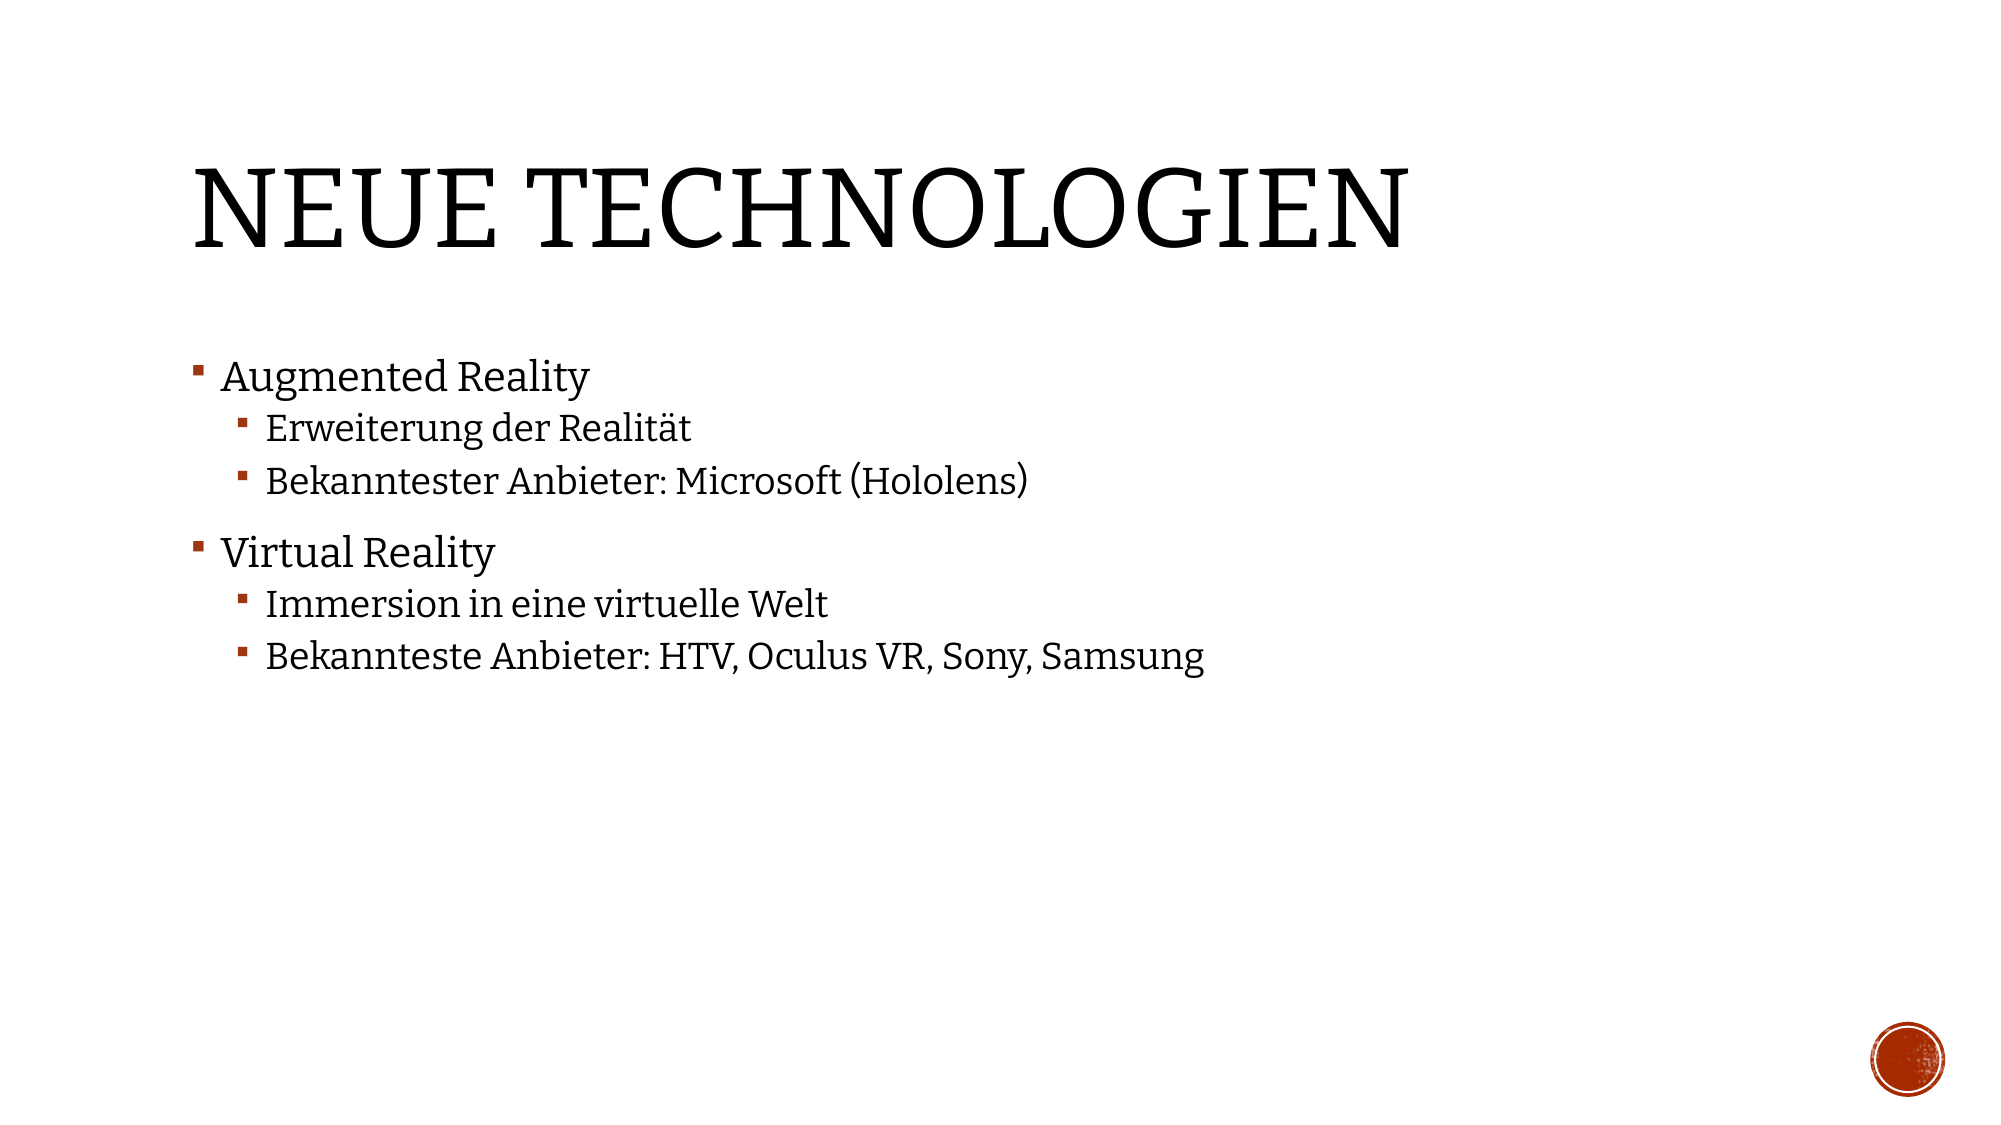

# Neue technologien
Augmented Reality
Erweiterung der Realität
Bekanntester Anbieter: Microsoft (Hololens)
Virtual Reality
Immersion in eine virtuelle Welt
Bekannteste Anbieter: HTV, Oculus VR, Sony, Samsung